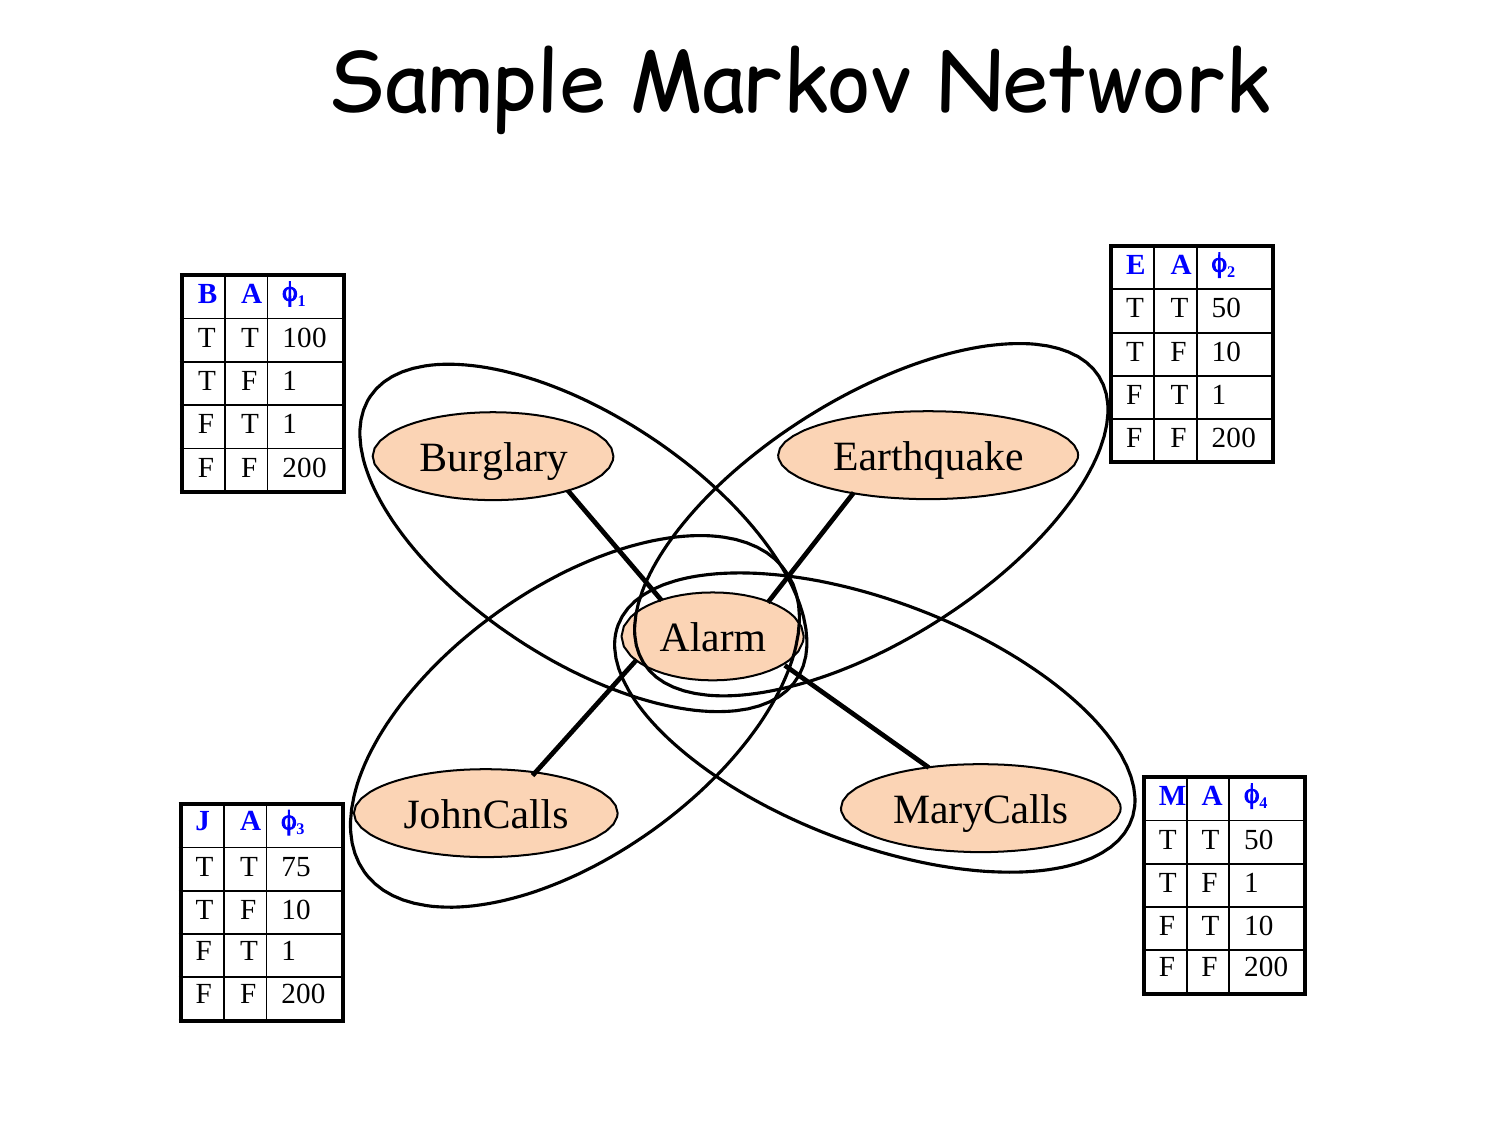

# Sample Markov Network
| E | A | φ2 |
| --- | --- | --- |
| T | T | 50 |
| T | F | 10 |
| F | T | 1 |
| F | F | 200 |
| B | A | φ1 |
| --- | --- | --- |
| T | T | 100 |
| T | F | 1 |
| F | T | 1 |
| F | F | 200 |

Earthquake
Burglary

Alarm

| M | A | φ4 |
| --- | --- | --- |
| T | T | 50 |
| T | F | 1 |
| F | T | 10 |
| F | F | 200 |
MaryCalls
JohnCalls
| J | A | φ3 |
| --- | --- | --- |
| T | T | 75 |
| T | F | 10 |
| F | T | 1 |
| F | F | 200 |